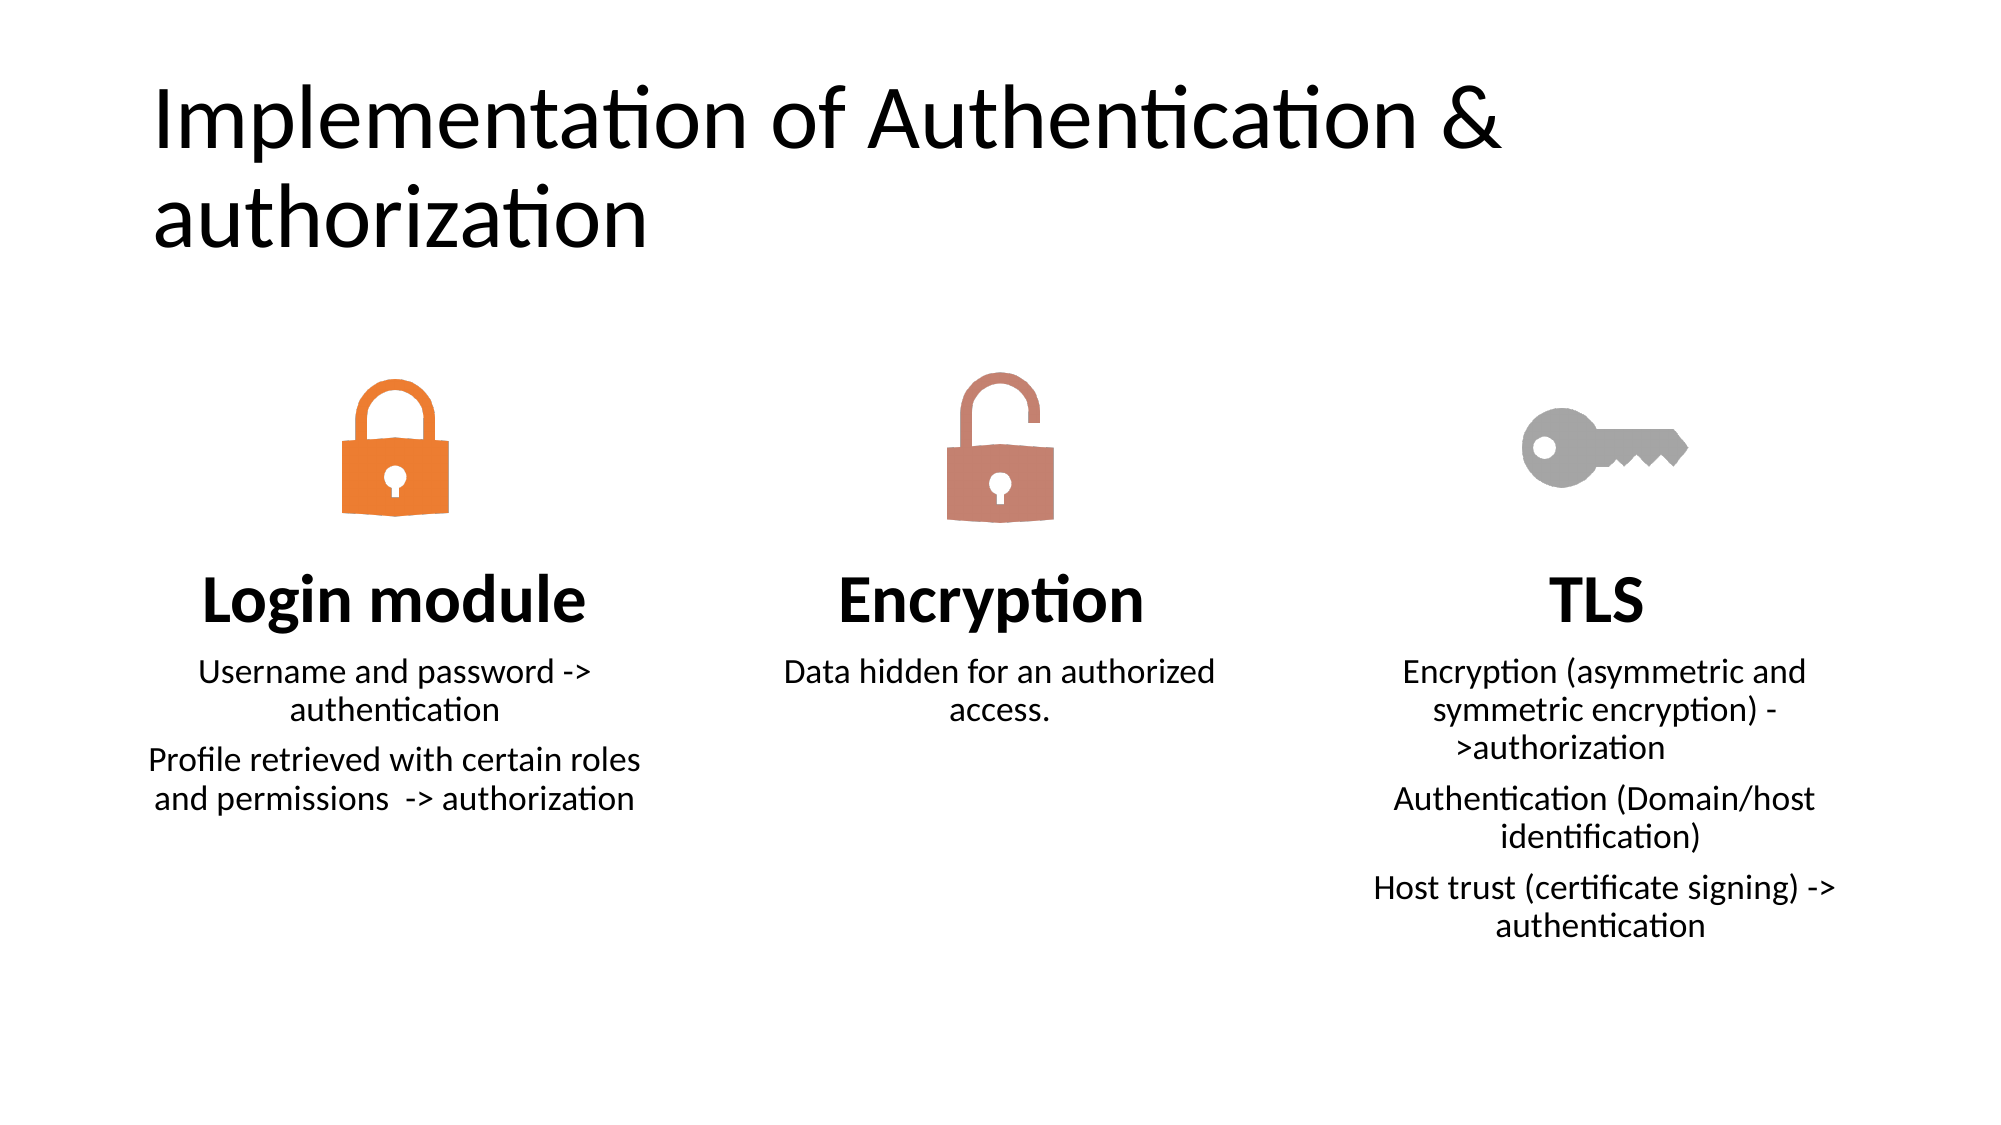

# Implementation of Authentication & authorization
Login module
Username and password -> authentication
Profile retrieved with certain roles and permissions  -> authorization
Encryption
Data hidden for an authorized access.
TLS
Encryption (asymmetric and symmetric encryption) ->authorization
Authentication (Domain/host identification)
Host trust (certificate signing) -> authentication